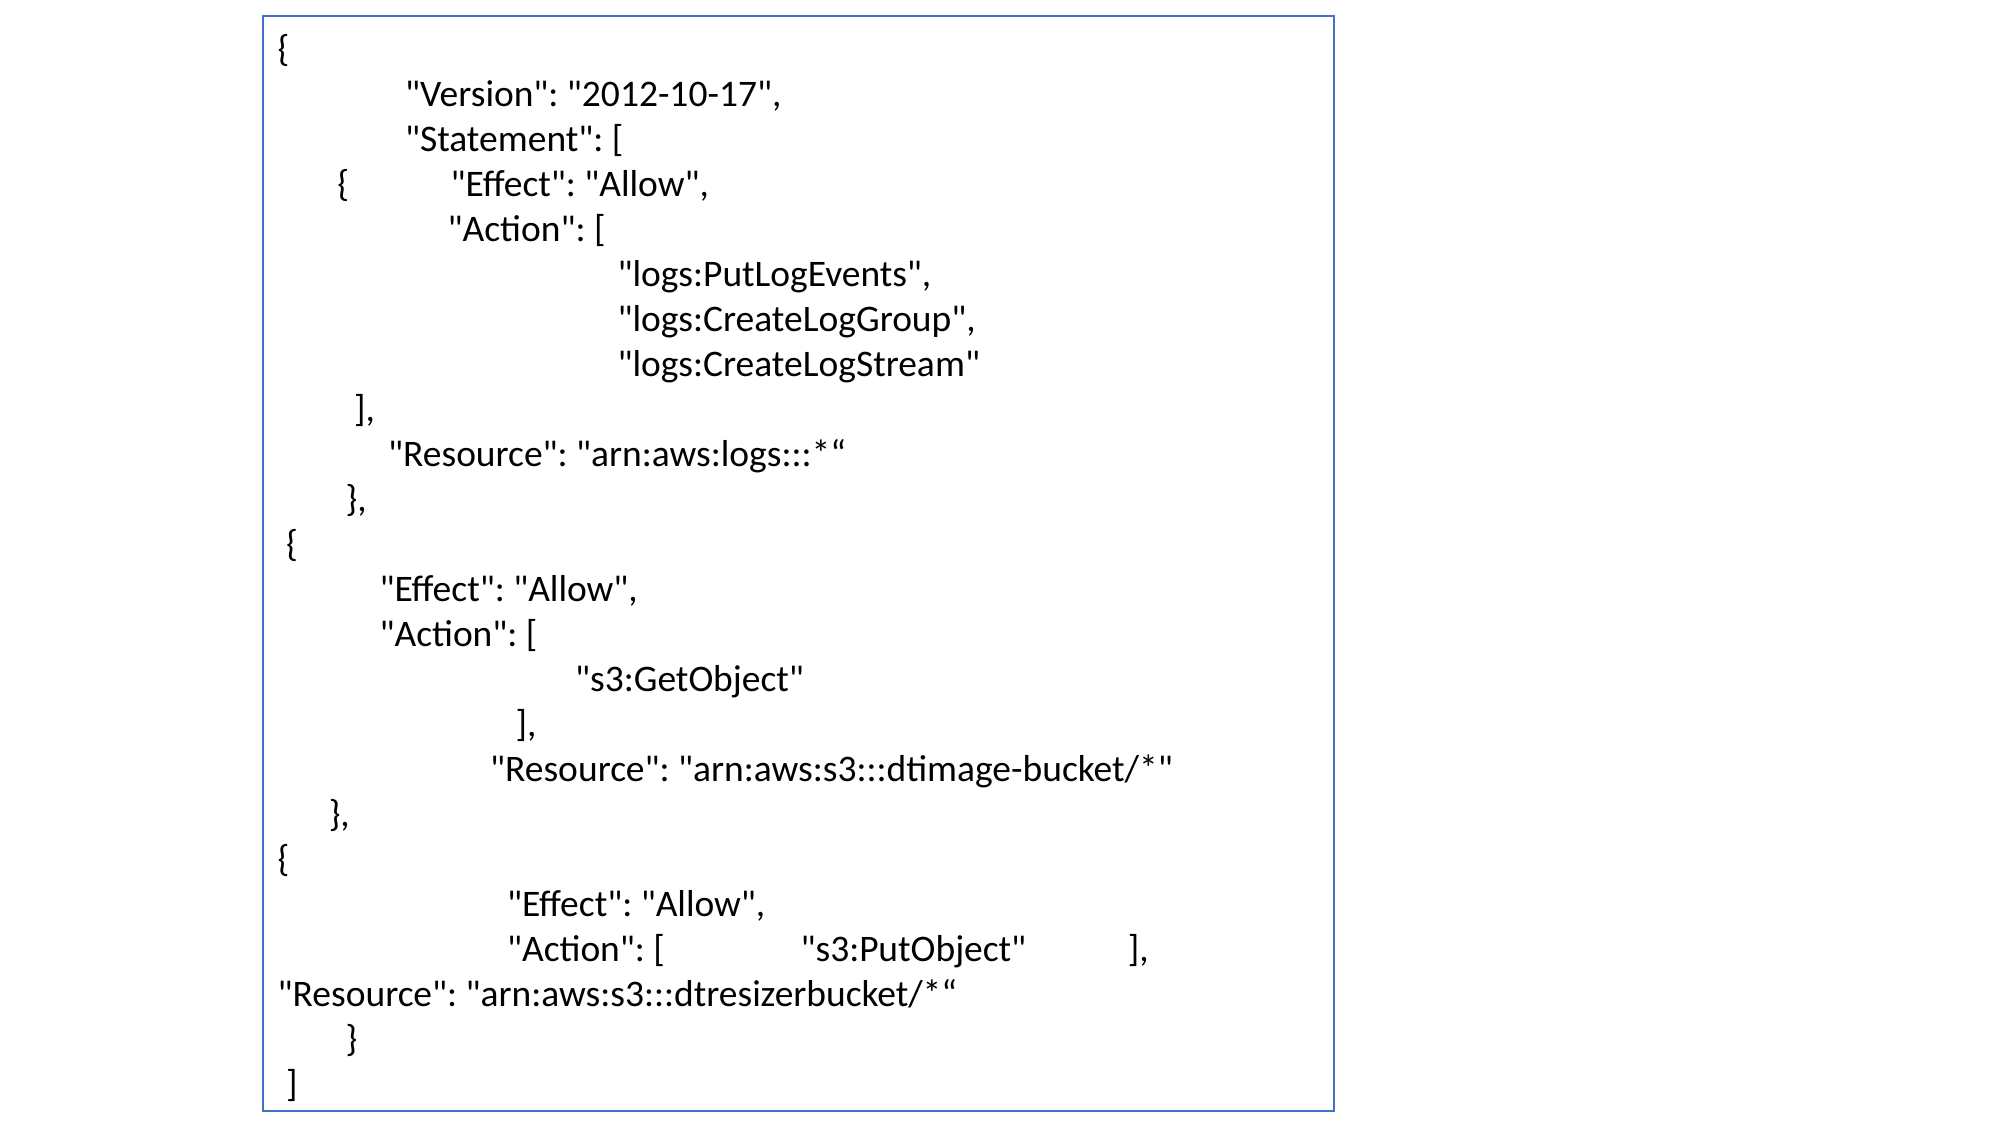

{
               "Version": "2012-10-17",
               "Statement": [
       {            "Effect": "Allow",
                    "Action": [
                                        "logs:PutLogEvents",
                                        "logs:CreateLogGroup",
                                        "logs:CreateLogStream"
         ],
             "Resource": "arn:aws:logs:::*“
        },
 {
            "Effect": "Allow",
            "Action": [
                                   "s3:GetObject"
                            ],
                         "Resource": "arn:aws:s3:::dtimage-bucket/*"
      },
{
                           "Effect": "Allow",
                           "Action": [                "s3:PutObject"            ],            "Resource": "arn:aws:s3:::dtresizerbucket/*“
        }
 ]